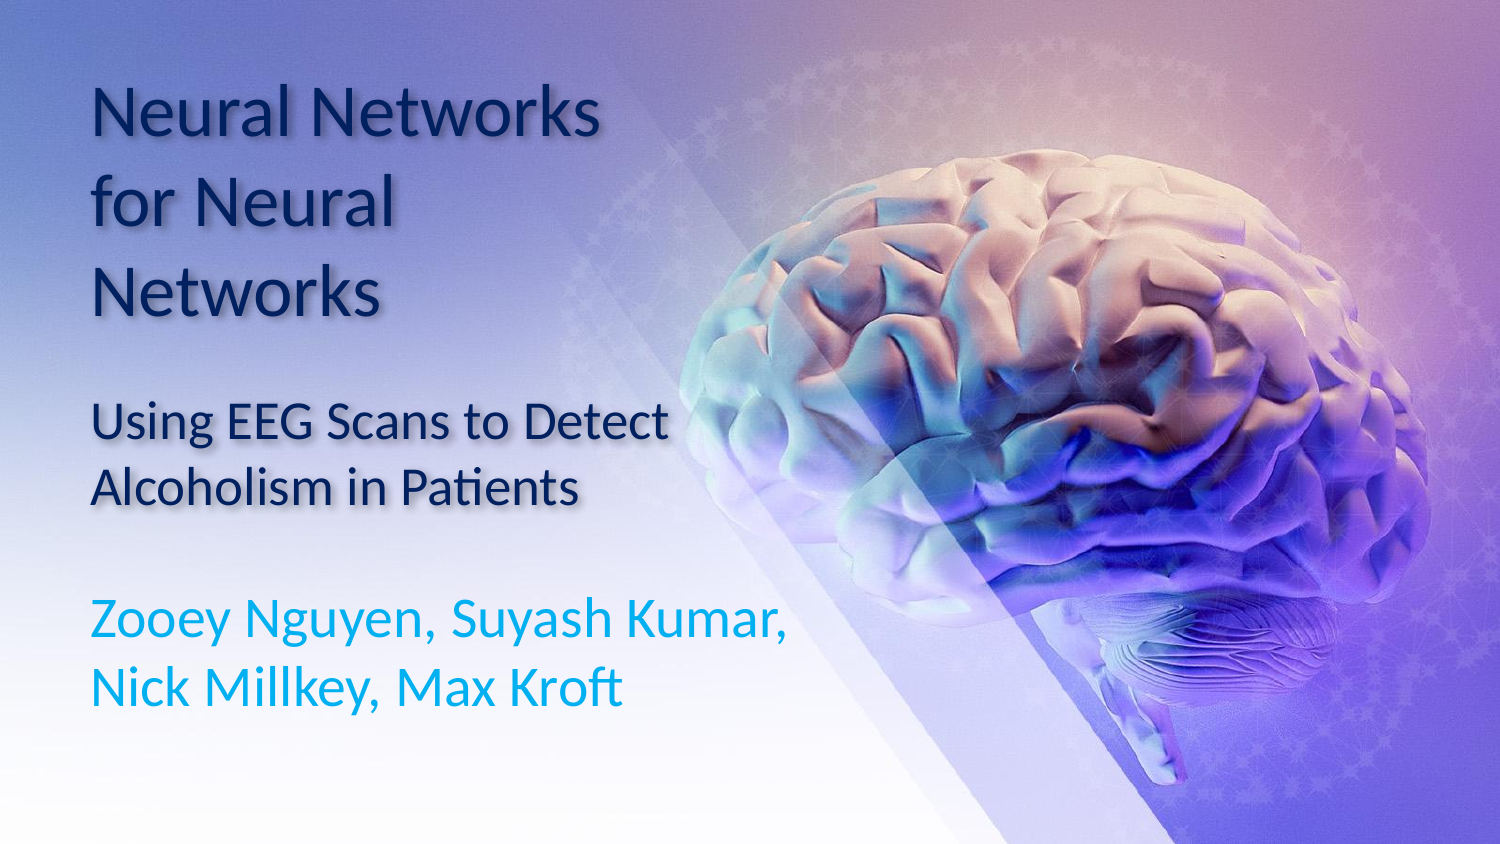

# Neural Networks for Neural Networks
Using EEG Scans to Detect Alcoholism in Patients
Zooey Nguyen, Suyash Kumar, Nick Millkey, Max Kroft